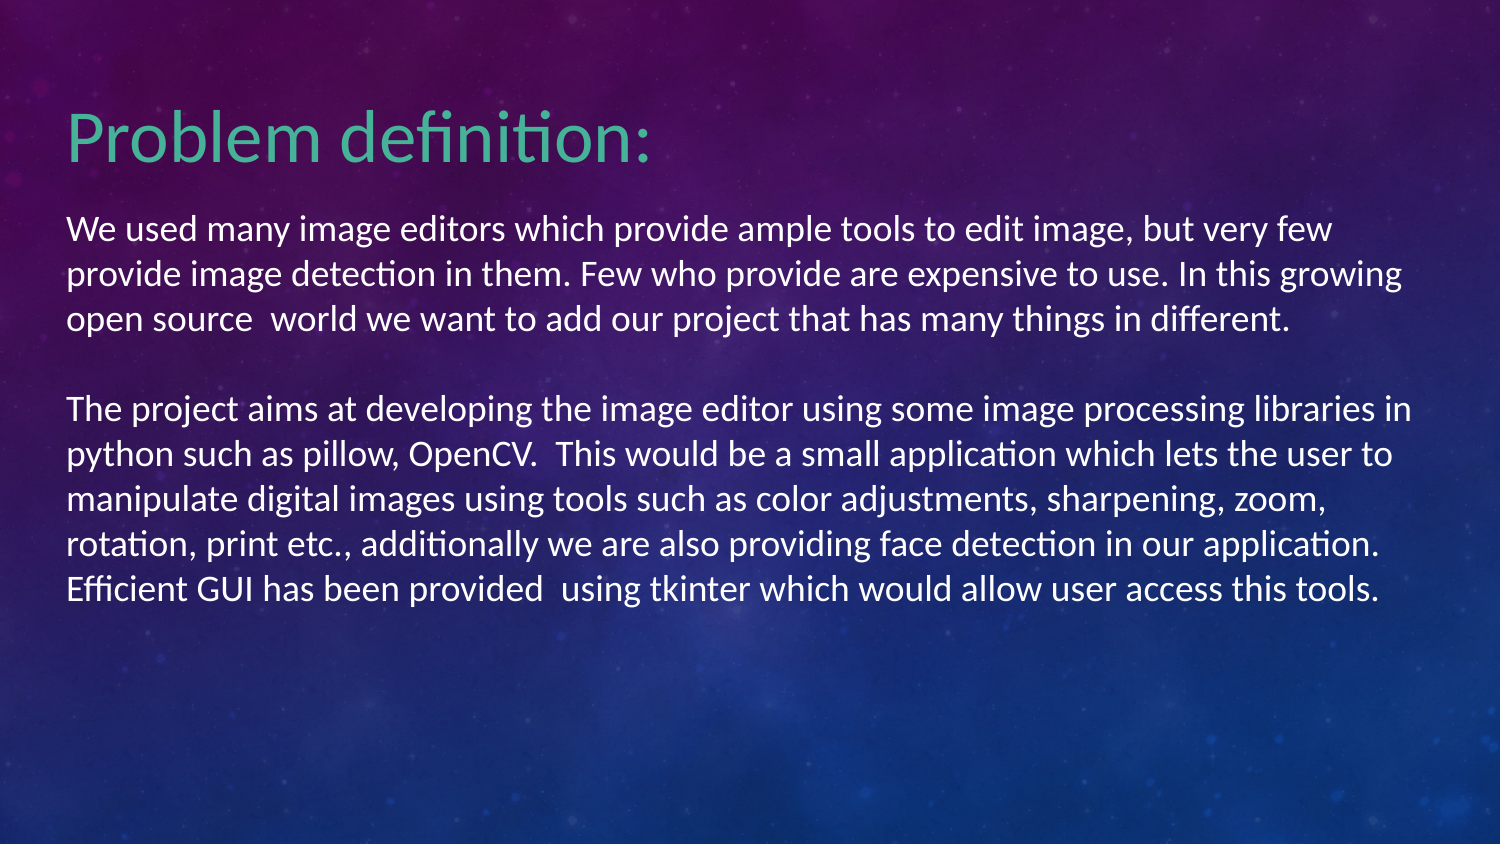

# Problem definition:
We used many image editors which provide ample tools to edit image, but very few provide image detection in them. Few who provide are expensive to use. In this growing open source  world we want to add our project that has many things in different.

The project aims at developing the image editor using some image processing libraries in python such as pillow, OpenCV.  This would be a small application which lets the user to manipulate digital images using tools such as color adjustments, sharpening, zoom, rotation, print etc., additionally we are also providing face detection in our application. Efficient GUI has been provided  using tkinter which would allow user access this tools.